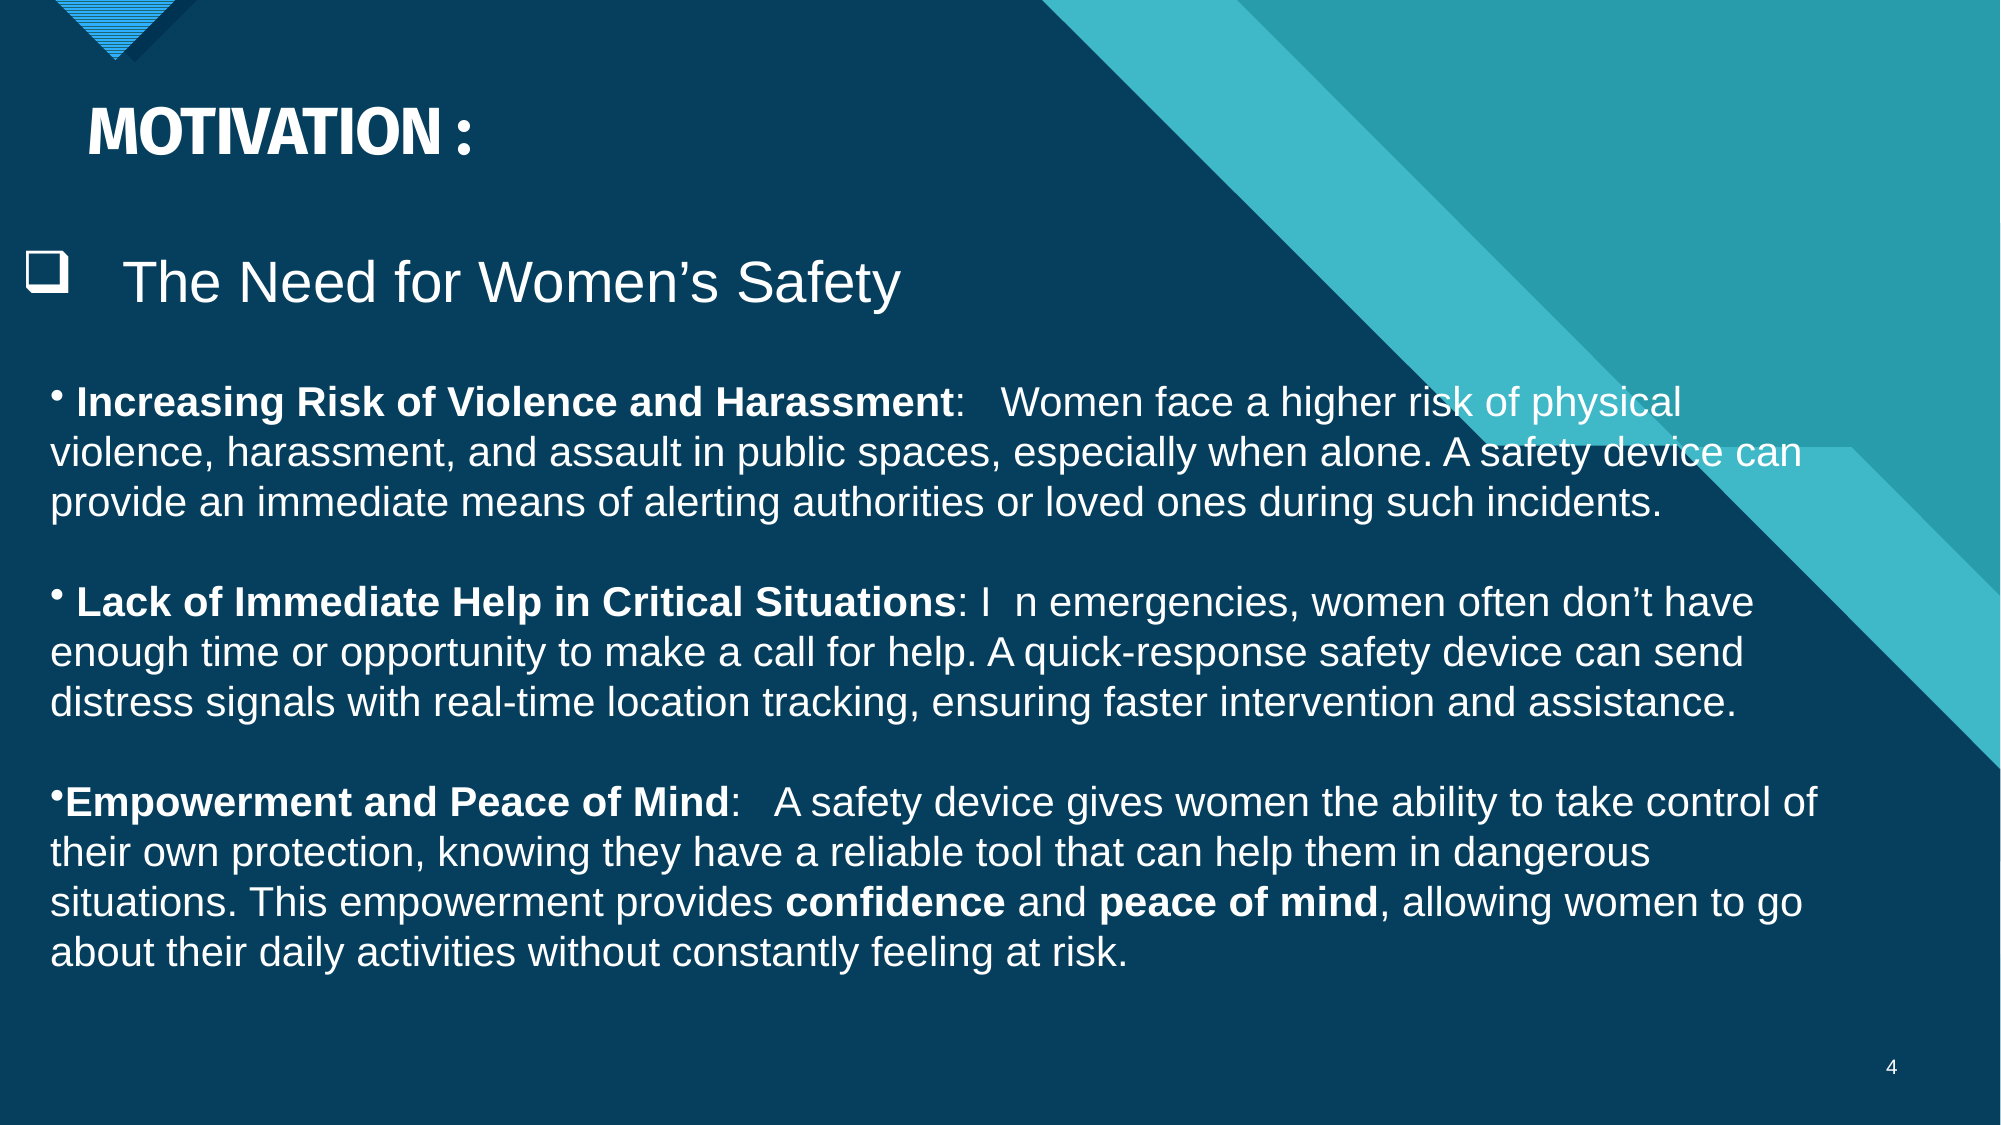

# MOTIVATION :
 The Need for Women’s Safety
 Increasing Risk of Violence and Harassment:   Women face a higher risk of physical violence, harassment, and assault in public spaces, especially when alone. A safety device can provide an immediate means of alerting authorities or loved ones during such incidents.

 Lack of Immediate Help in Critical Situations: I  n emergencies, women often don’t have enough time or opportunity to make a call for help. A quick-response safety device can send distress signals with real-time location tracking, ensuring faster intervention and assistance.

Empowerment and Peace of Mind:   A safety device gives women the ability to take control of their own protection, knowing they have a reliable tool that can help them in dangerous situations. This empowerment provides confidence and peace of mind, allowing women to go about their daily activities without constantly feeling at risk.

4